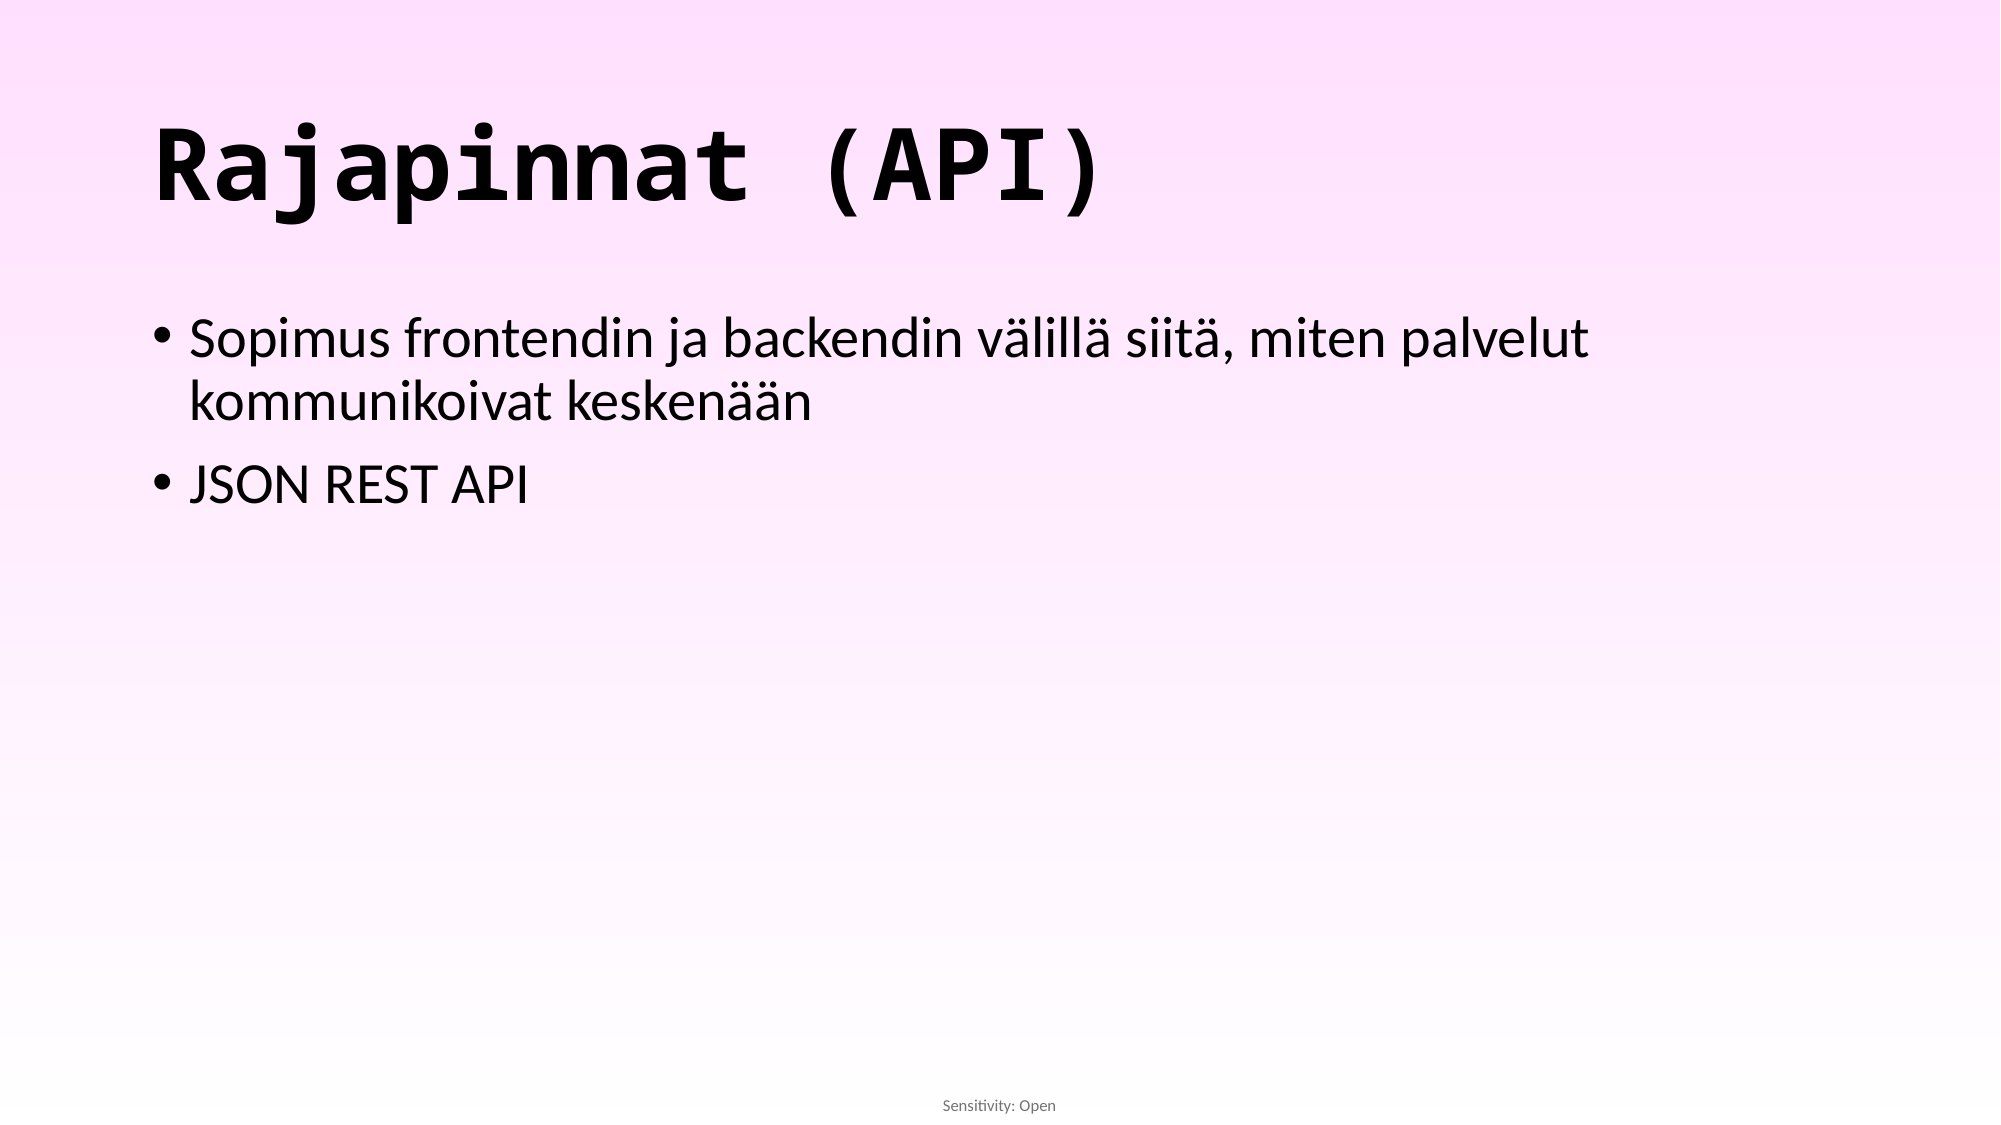

# Rajapinnat (API)
Sopimus frontendin ja backendin välillä siitä, miten palvelut kommunikoivat keskenään
JSON REST API